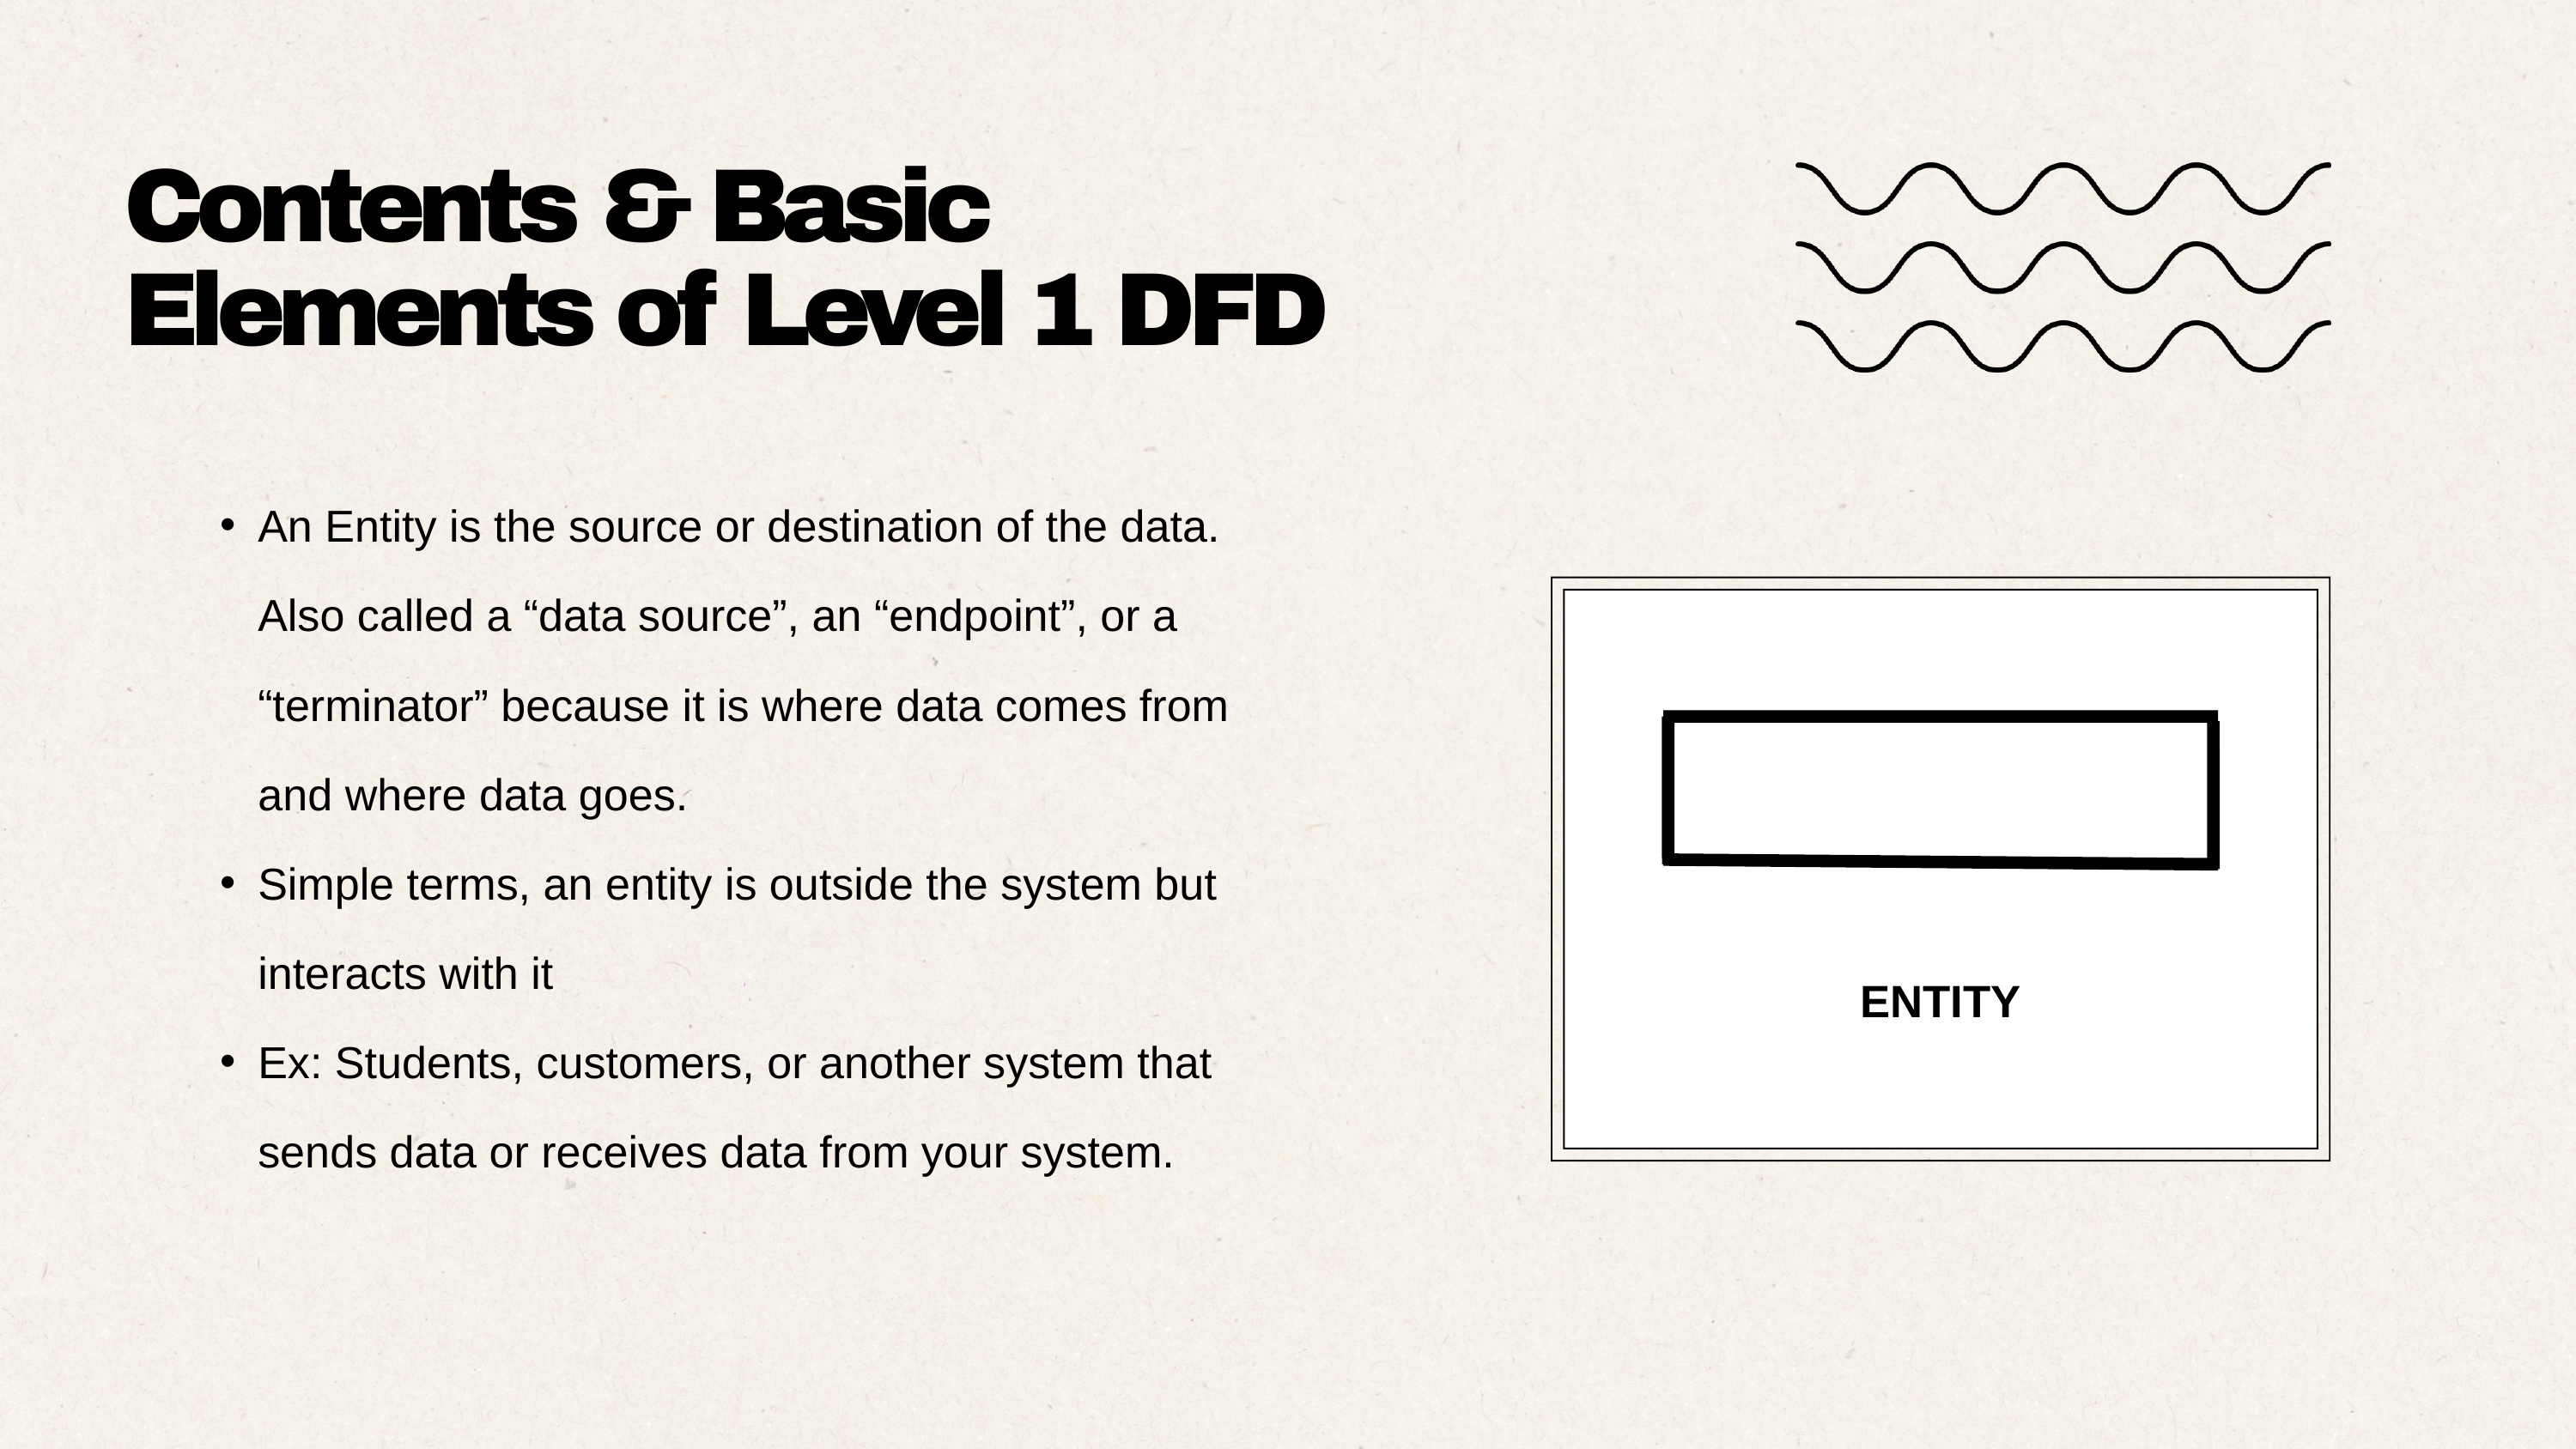

Contents & Basic
Elements of Level 1 DFD

An Entity is the source or destination of the data.  Also called a “data source”, an “endpoint”, or a “terminator” because it is where data comes from and where data goes.
Simple terms, an entity is outside the system but interacts with it
Ex: Students, customers, or another system that sends data or receives data from your system.

ENTITY